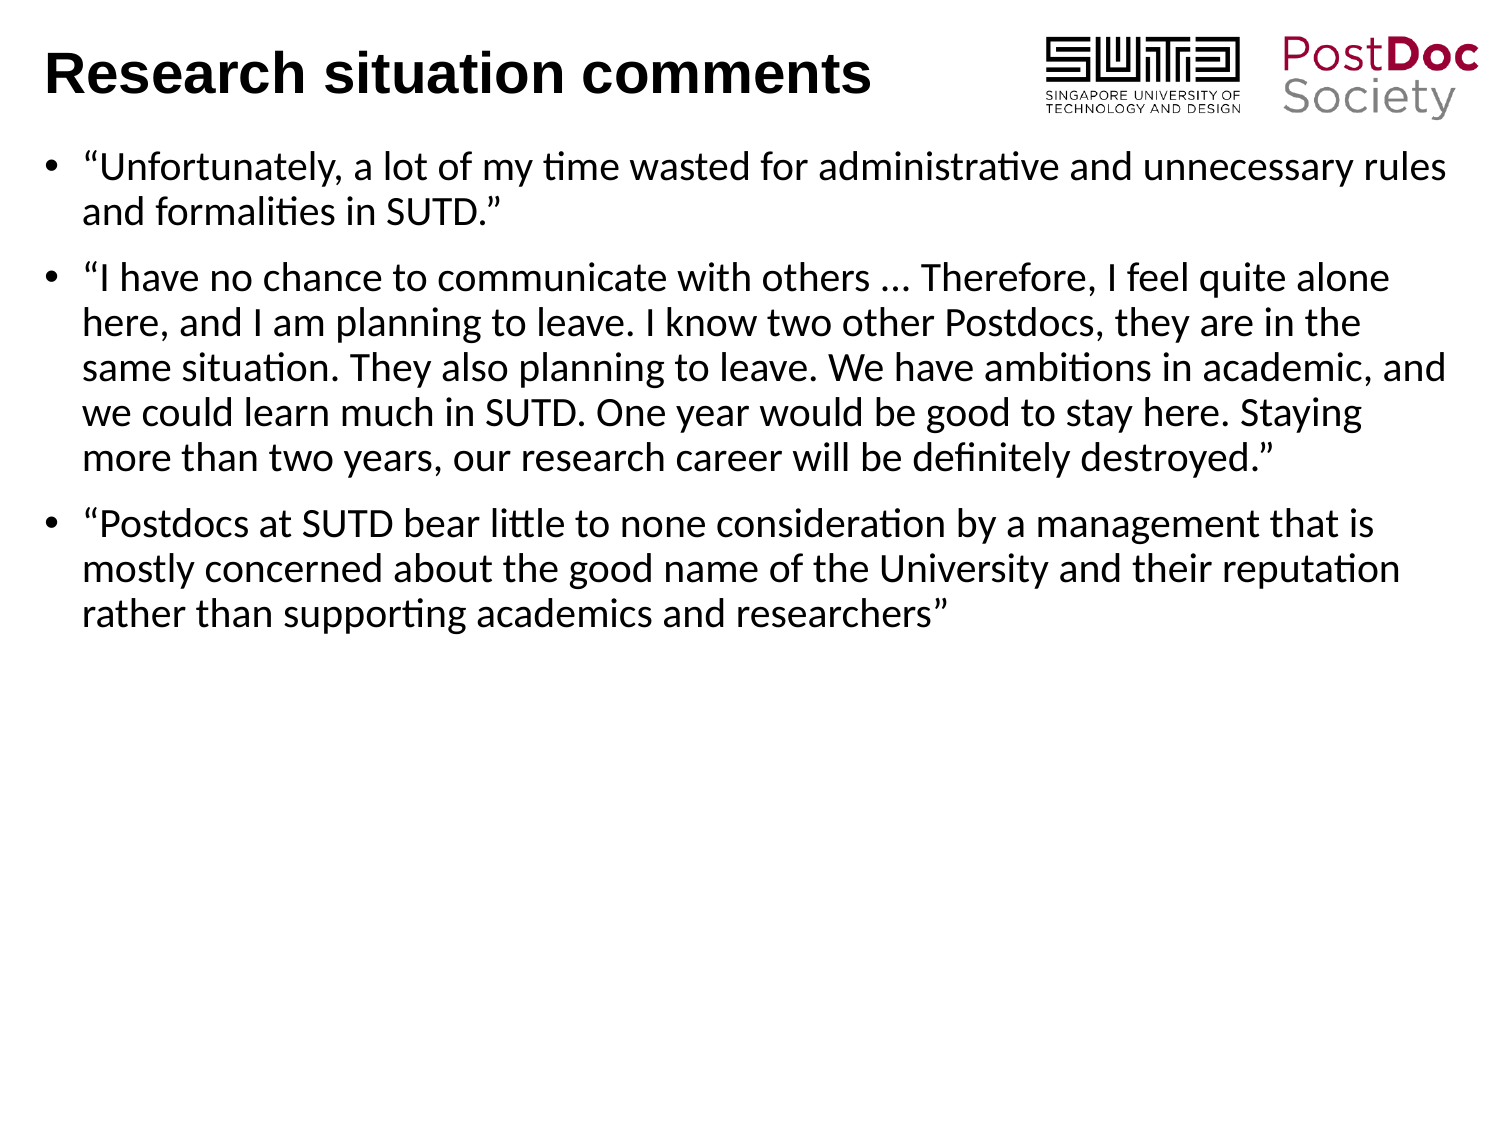

# Research situation comments
“Unfortunately, a lot of my time wasted for administrative and unnecessary rules and formalities in SUTD.”
“I have no chance to communicate with others ... Therefore, I feel quite alone here, and I am planning to leave. I know two other Postdocs, they are in the same situation. They also planning to leave. We have ambitions in academic, and we could learn much in SUTD. One year would be good to stay here. Staying more than two years, our research career will be definitely destroyed.”
“Postdocs at SUTD bear little to none consideration by a management that is mostly concerned about the good name of the University and their reputation rather than supporting academics and researchers”